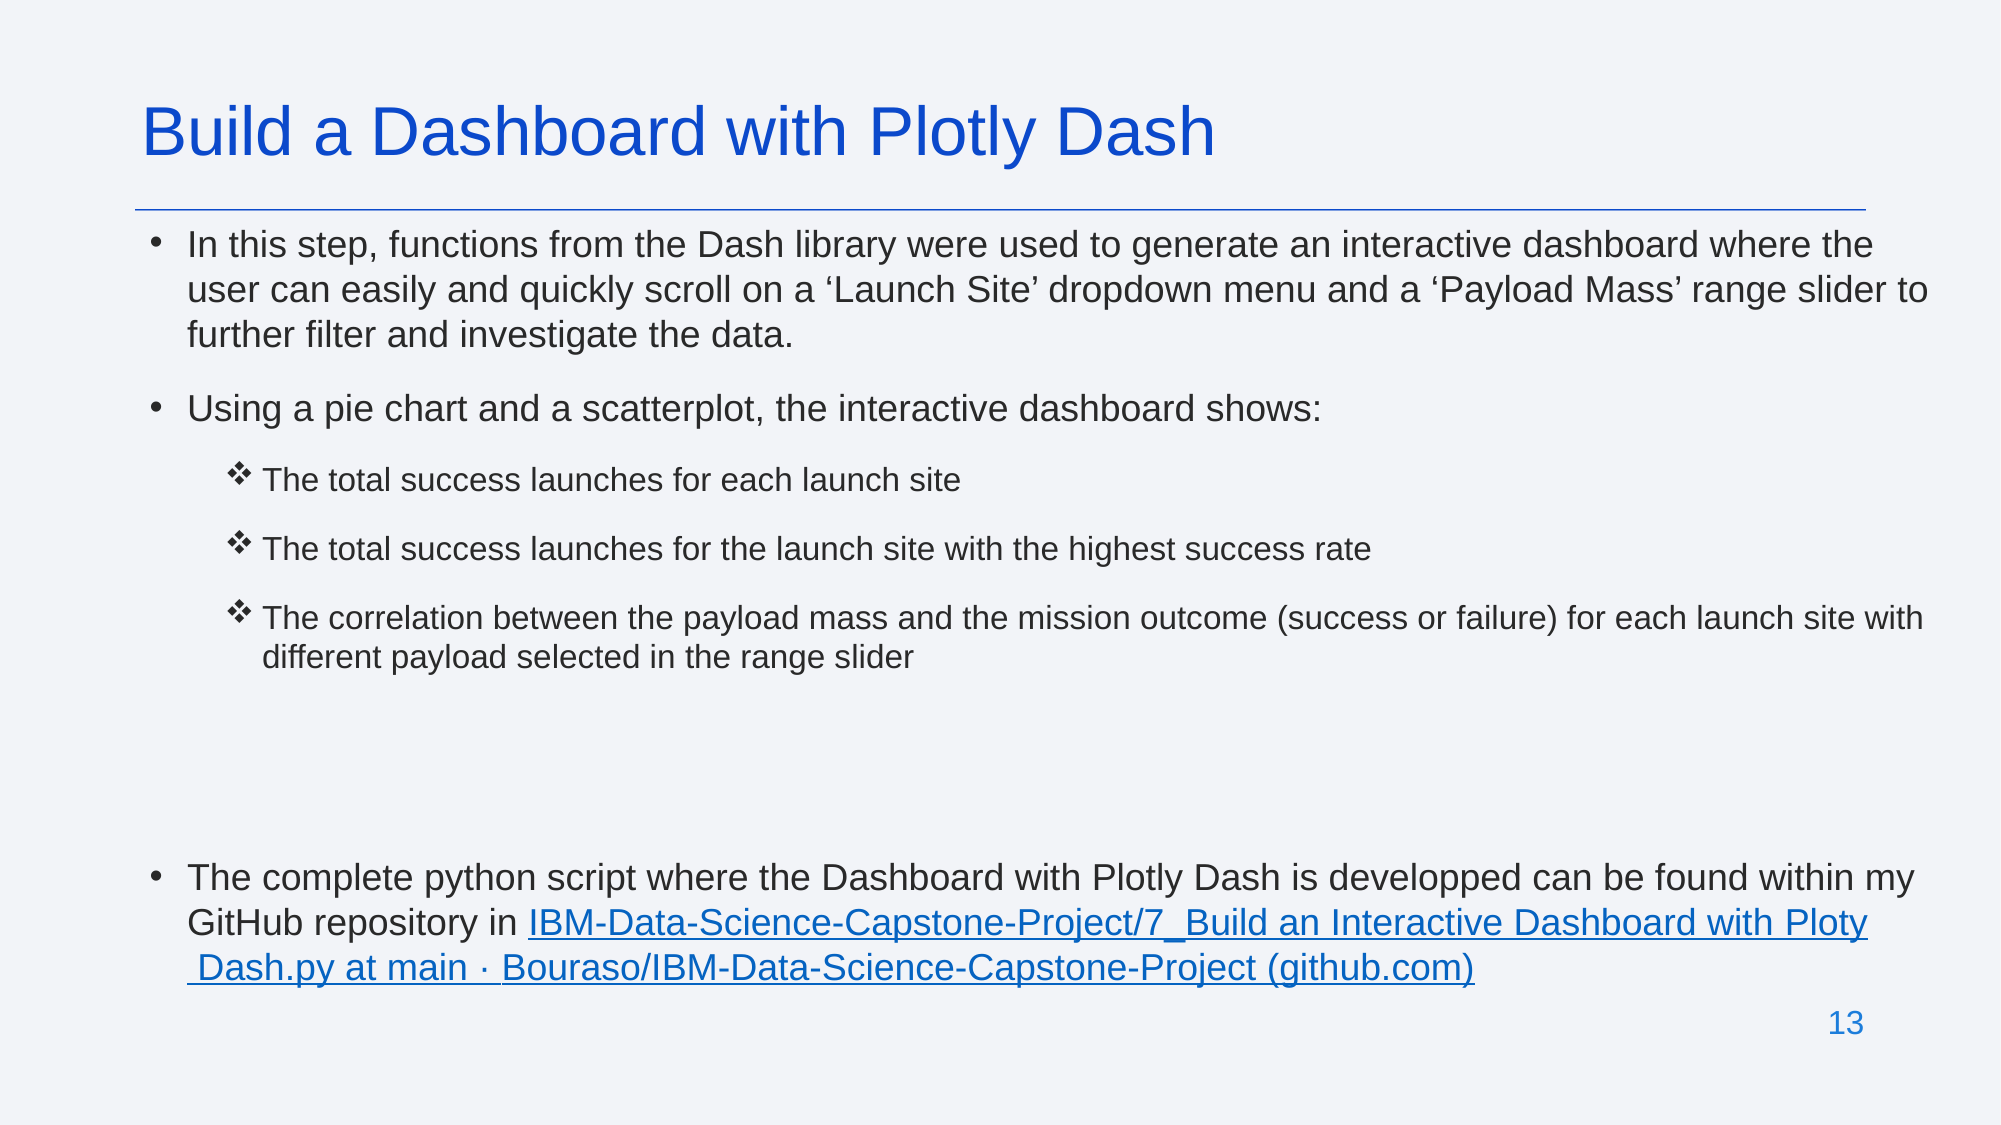

Build a Dashboard with Plotly Dash
In this step, functions from the Dash library were used to generate an interactive dashboard where the user can easily and quickly scroll on a ‘Launch Site’ dropdown menu and a ‘Payload Mass’ range slider to further filter and investigate the data.
Using a pie chart and a scatterplot, the interactive dashboard shows:
The total success launches for each launch site
The total success launches for the launch site with the highest success rate
The correlation between the payload mass and the mission outcome (success or failure) for each launch site with different payload selected in the range slider

The complete python script where the Dashboard with Plotly Dash is developped can be found within my GitHub repository in IBM-Data-Science-Capstone-Project/7_Build an Interactive Dashboard with Ploty Dash.py at main · Bouraso/IBM-Data-Science-Capstone-Project (github.com)
13